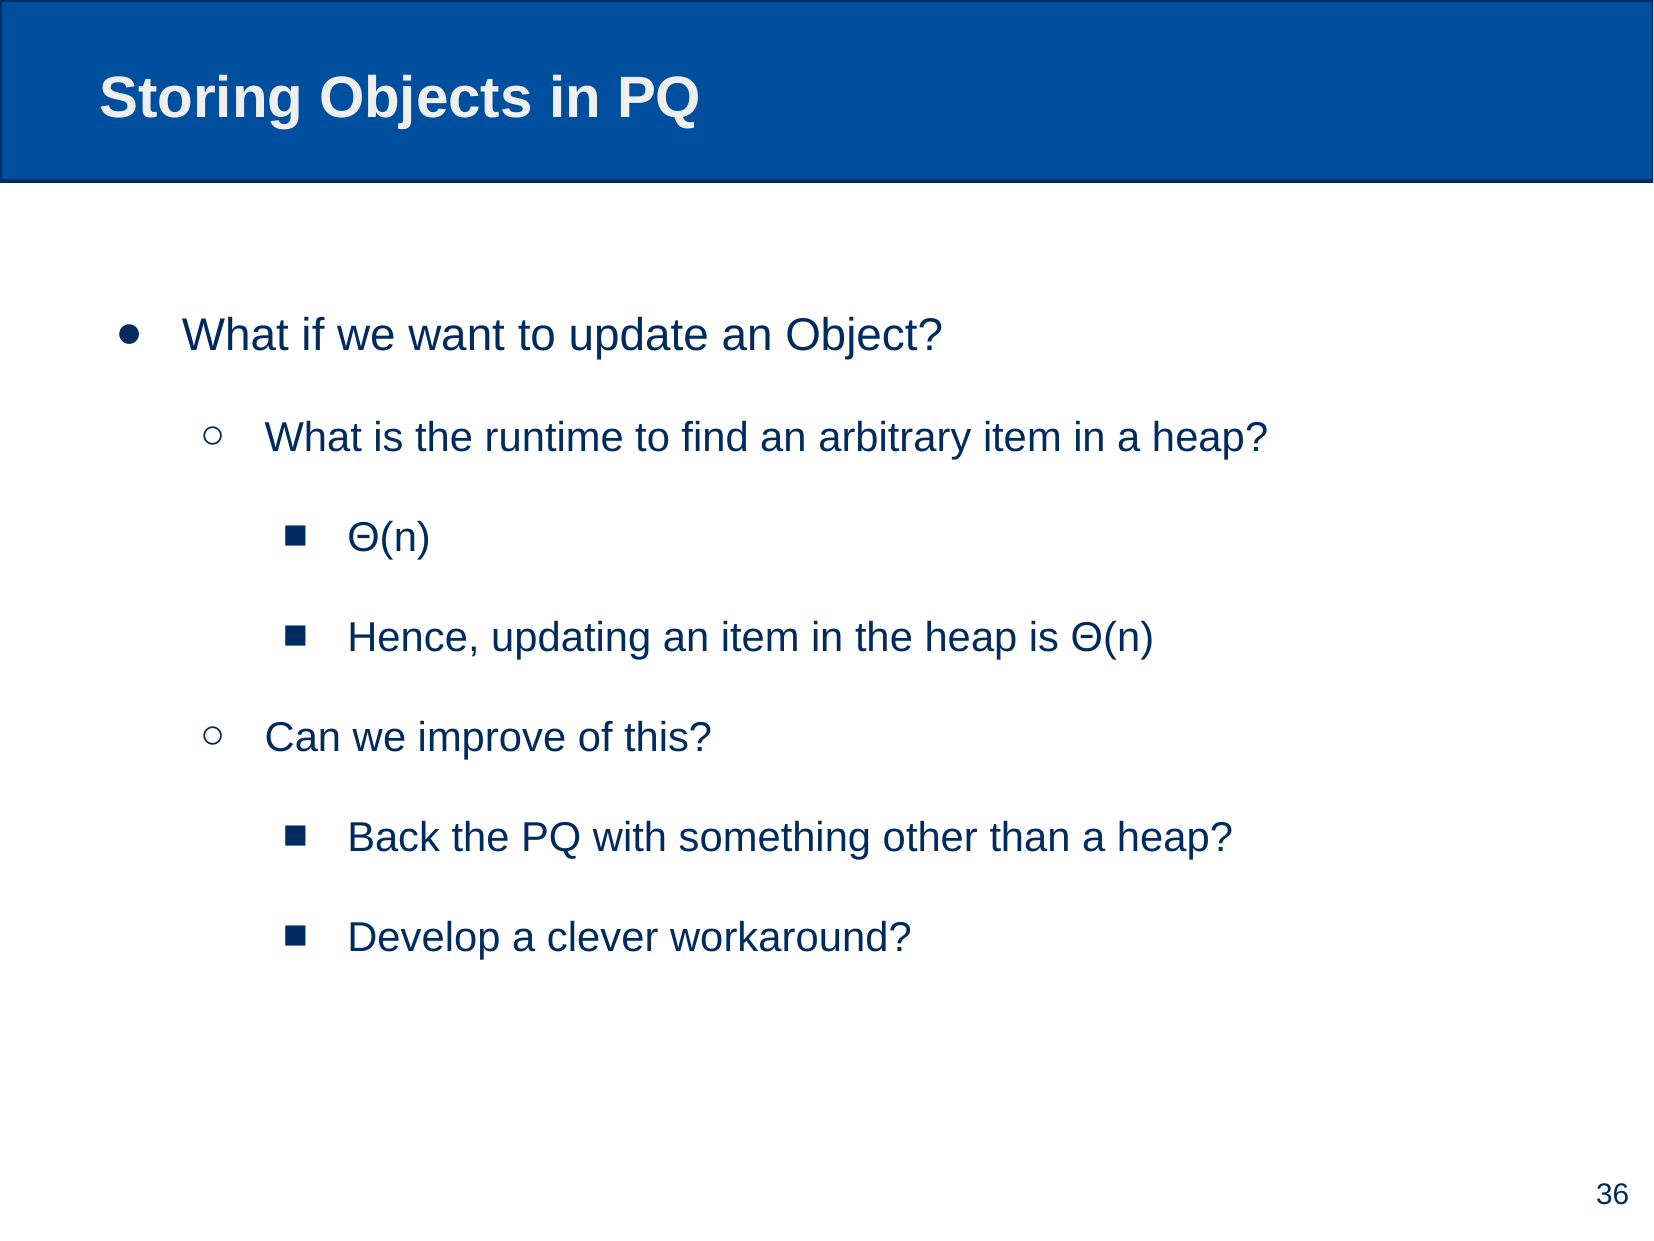

# Storing Objects in PQ
What if we want to update an Object?
What is the runtime to find an arbitrary item in a heap?
Θ(n)
Hence, updating an item in the heap is Θ(n)
Can we improve of this?
Back the PQ with something other than a heap?
Develop a clever workaround?
36